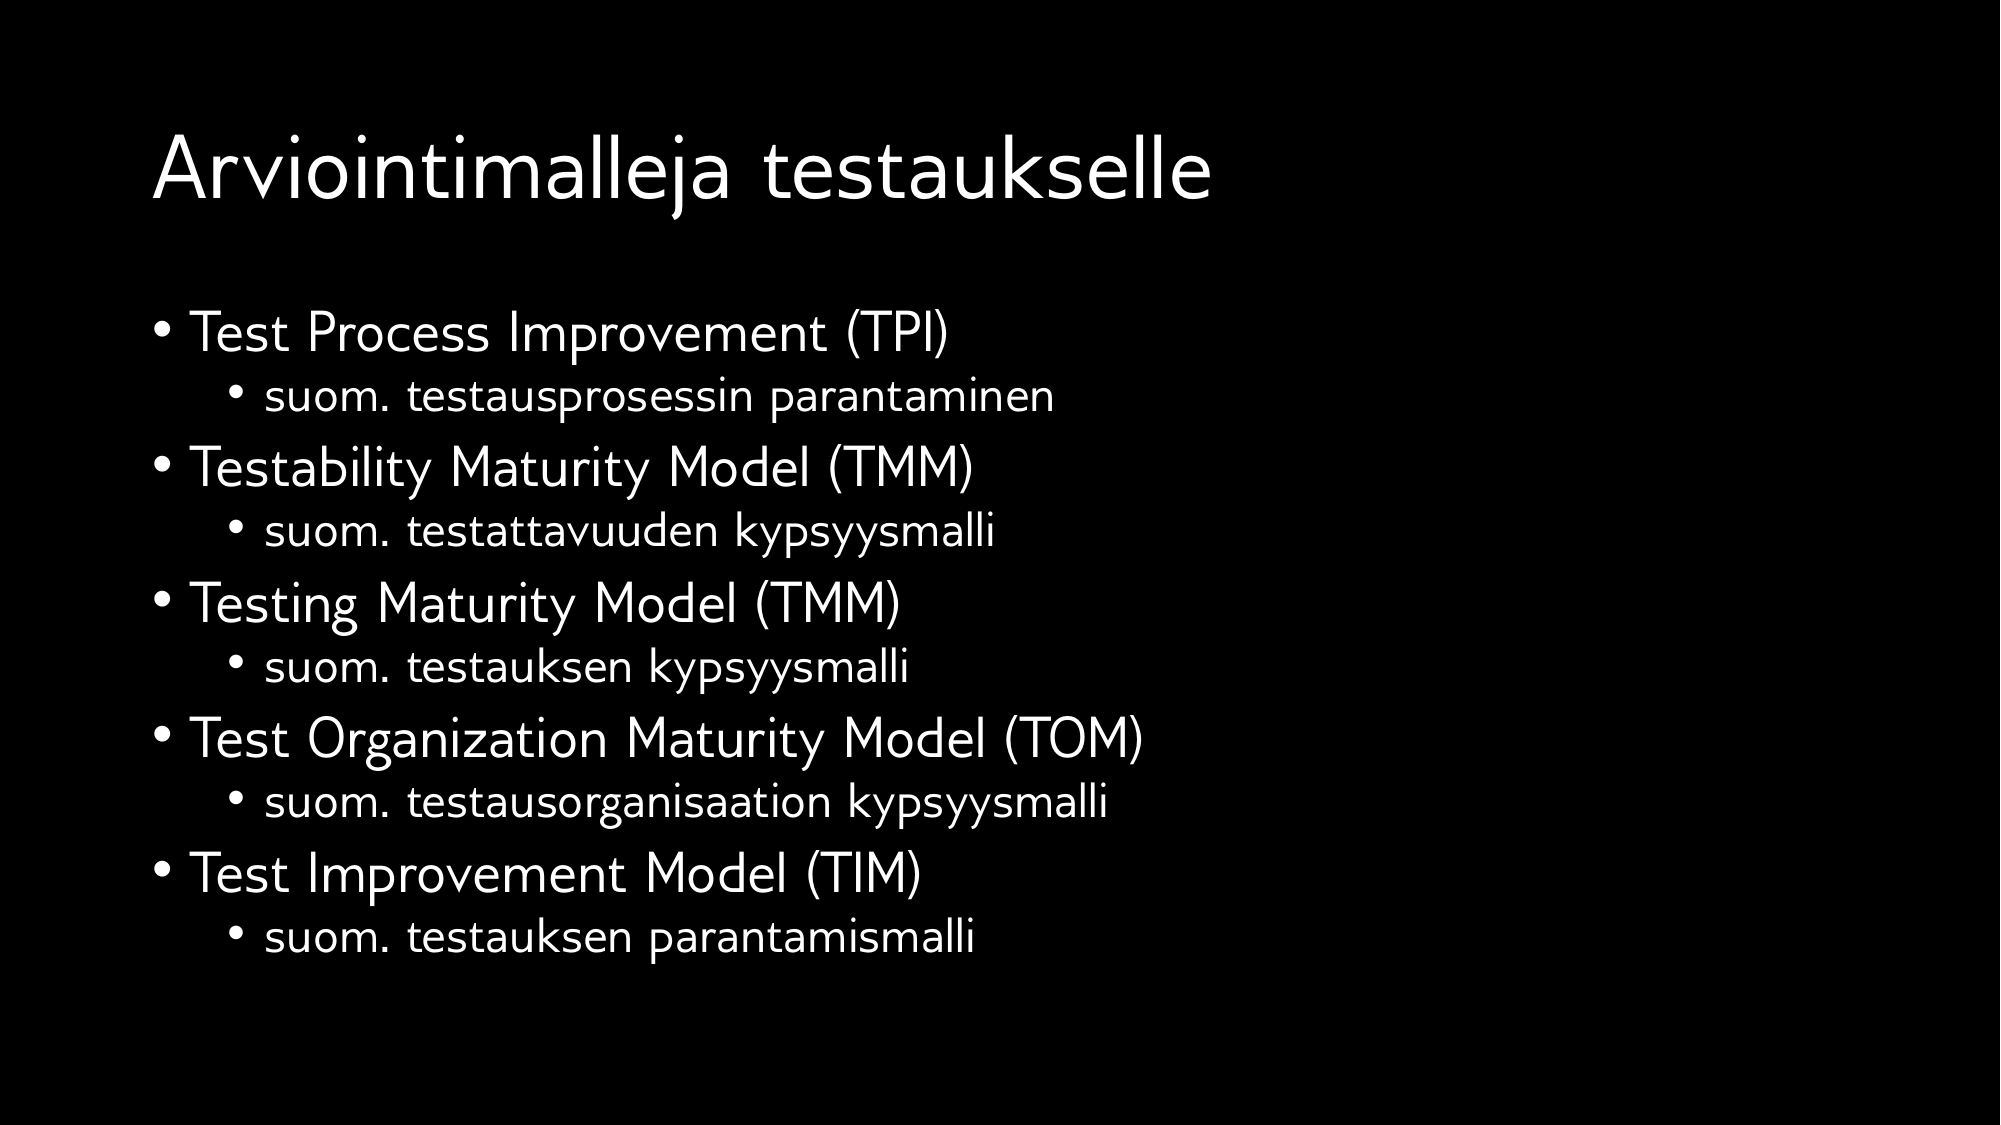

# Arviointimalleja testaukselle
Test Process Improvement (TPI)
suom. testausprosessin parantaminen
Testability Maturity Model (TMM)
suom. testattavuuden kypsyysmalli
Testing Maturity Model (TMM)
suom. testauksen kypsyysmalli
Test Organization Maturity Model (TOM)
suom. testausorganisaation kypsyysmalli
Test Improvement Model (TIM)
suom. testauksen parantamismalli